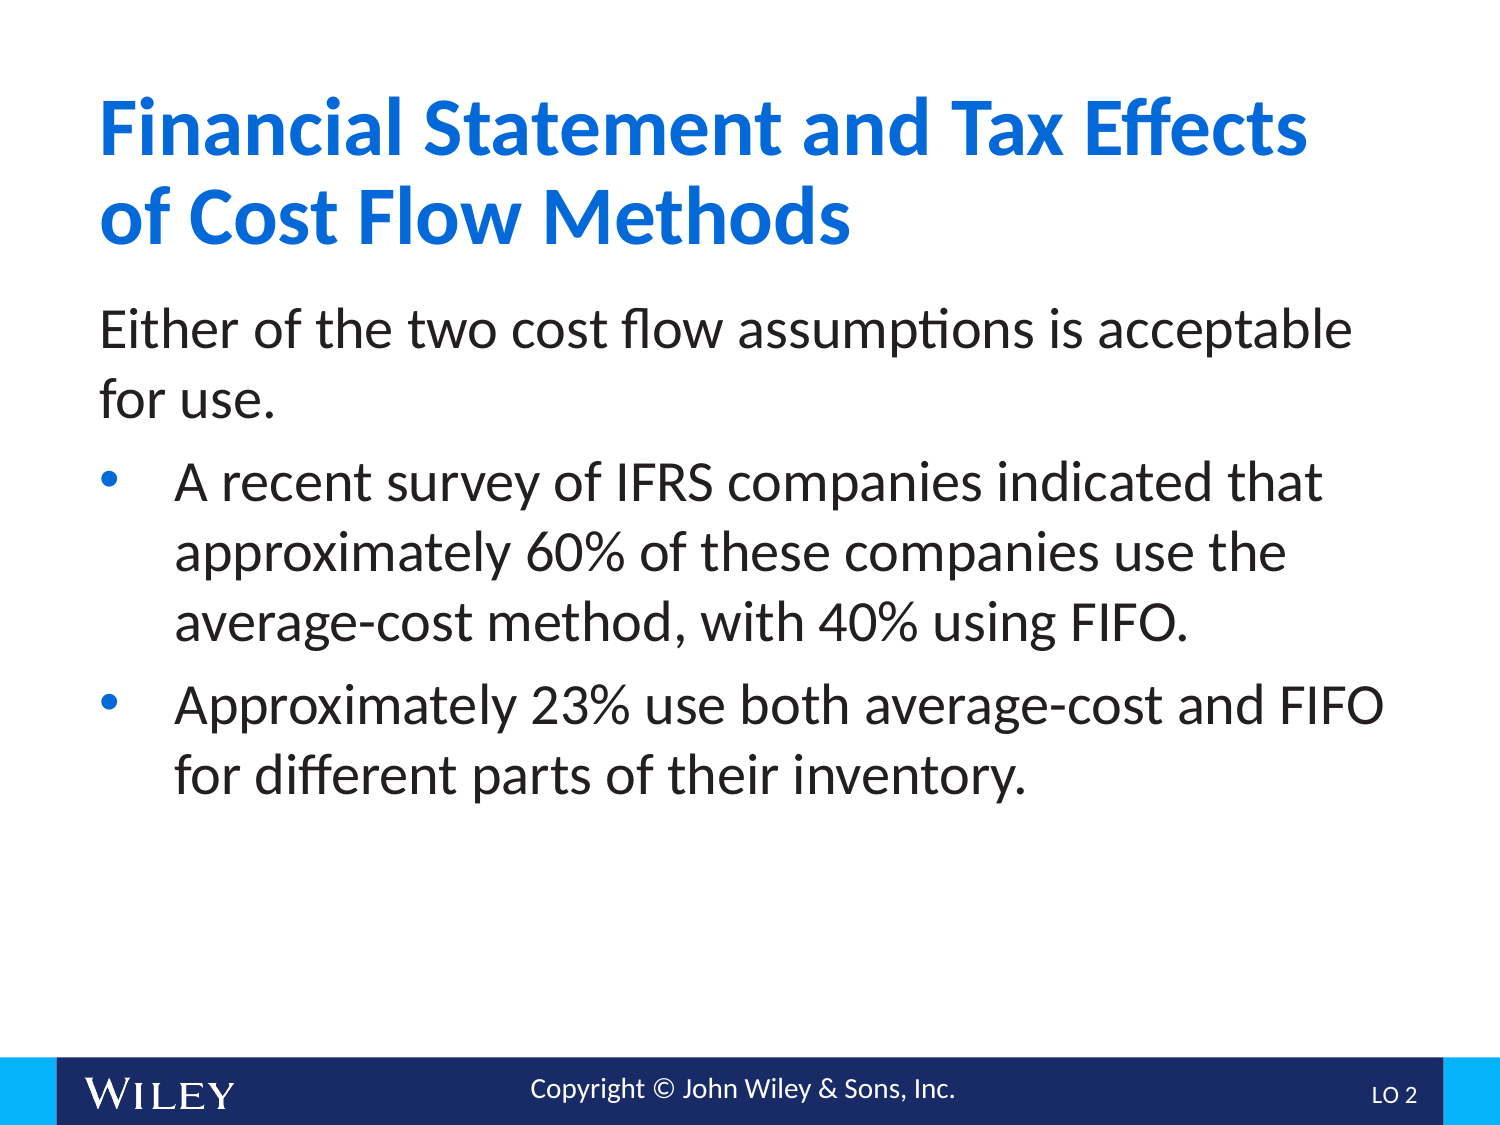

# Financial Statement and Tax Effects of Cost Flow Methods
Either of the two cost flow assumptions is acceptable for use.
A recent survey of IFRS companies indicated that approximately 60% of these companies use the average-cost method, with 40% using FIFO.
Approximately 23% use both average-cost and FIFO for different parts of their inventory.
L O 2